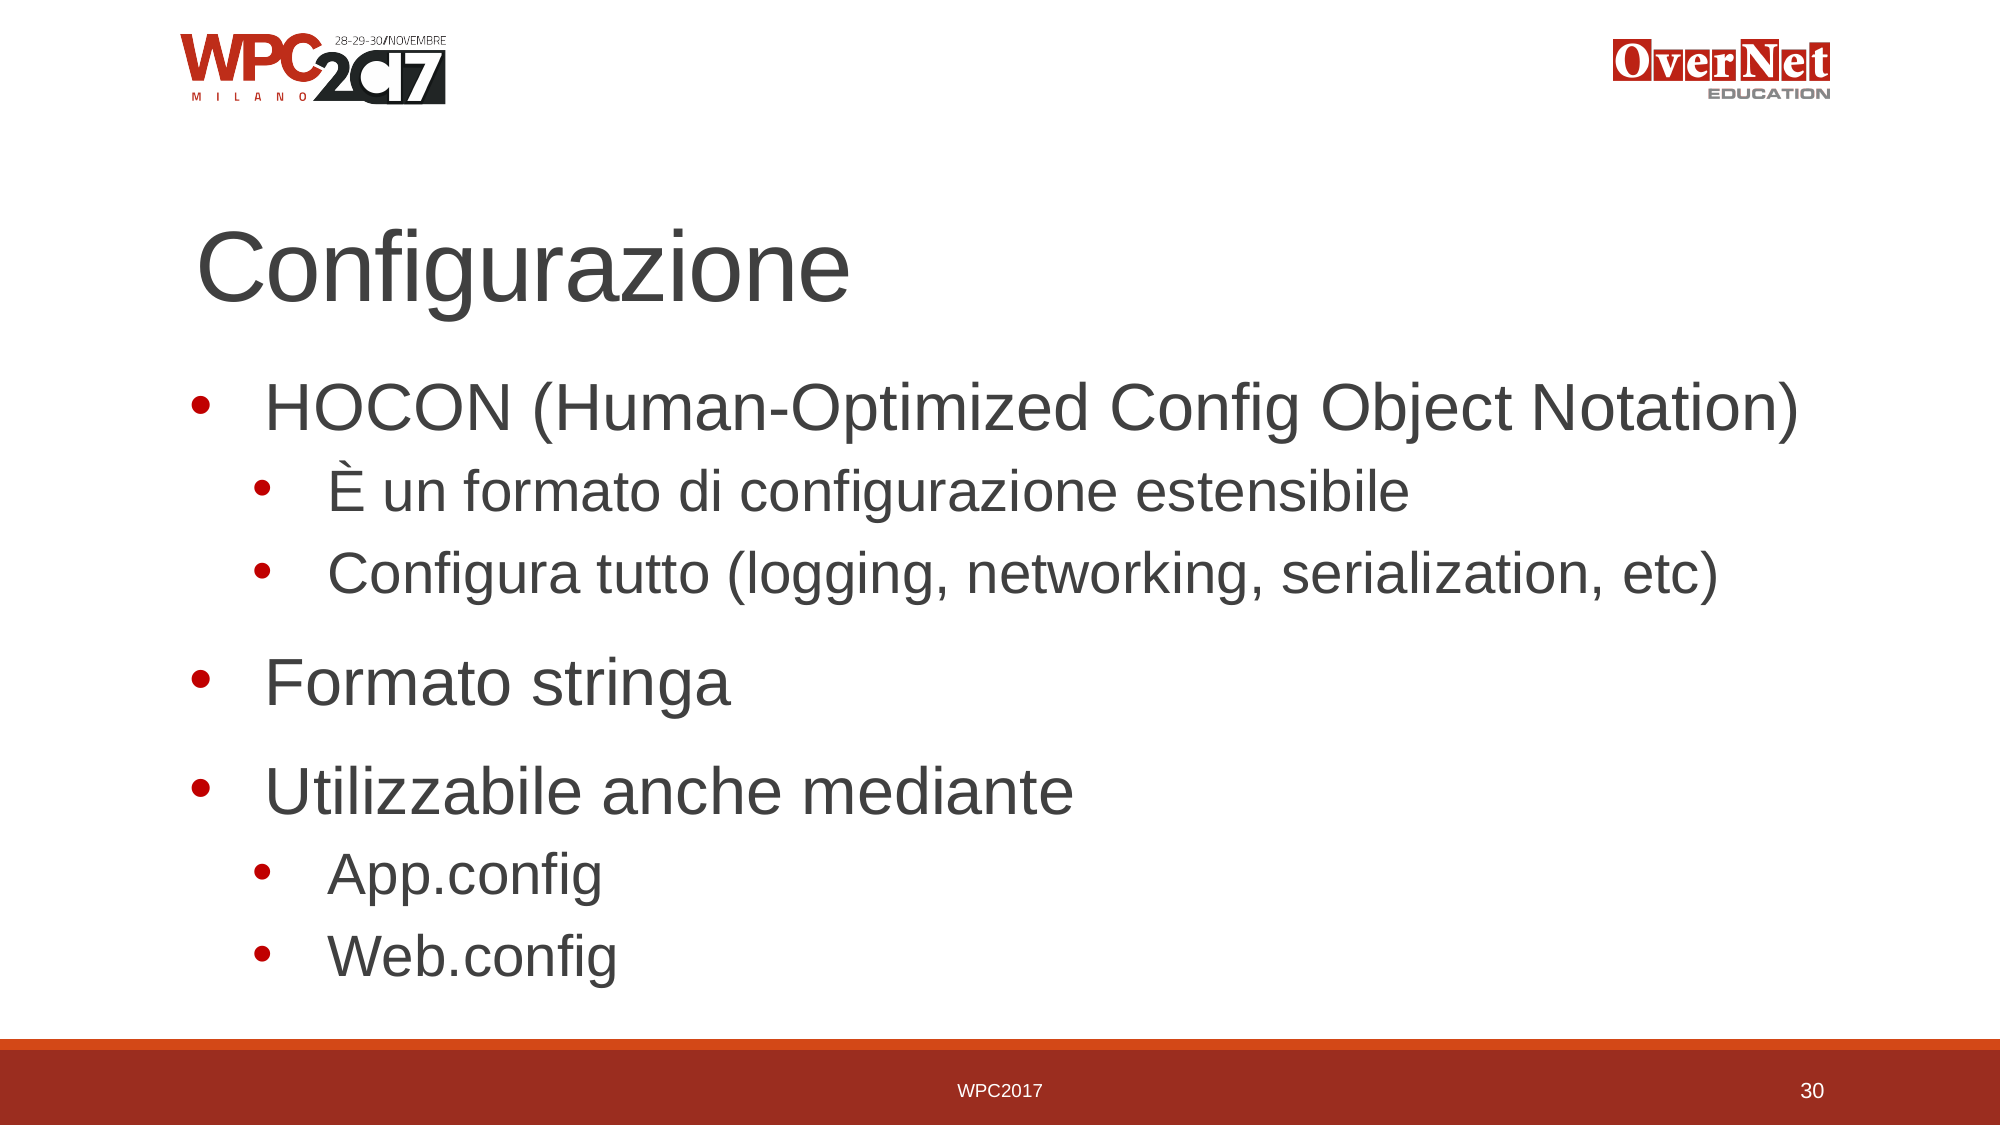

# Configurazione
HOCON (Human-Optimized Config Object Notation)
È un formato di configurazione estensibile
Configura tutto (logging, networking, serialization, etc)
Formato stringa
Utilizzabile anche mediante
App.config
Web.config

WPC2017
30